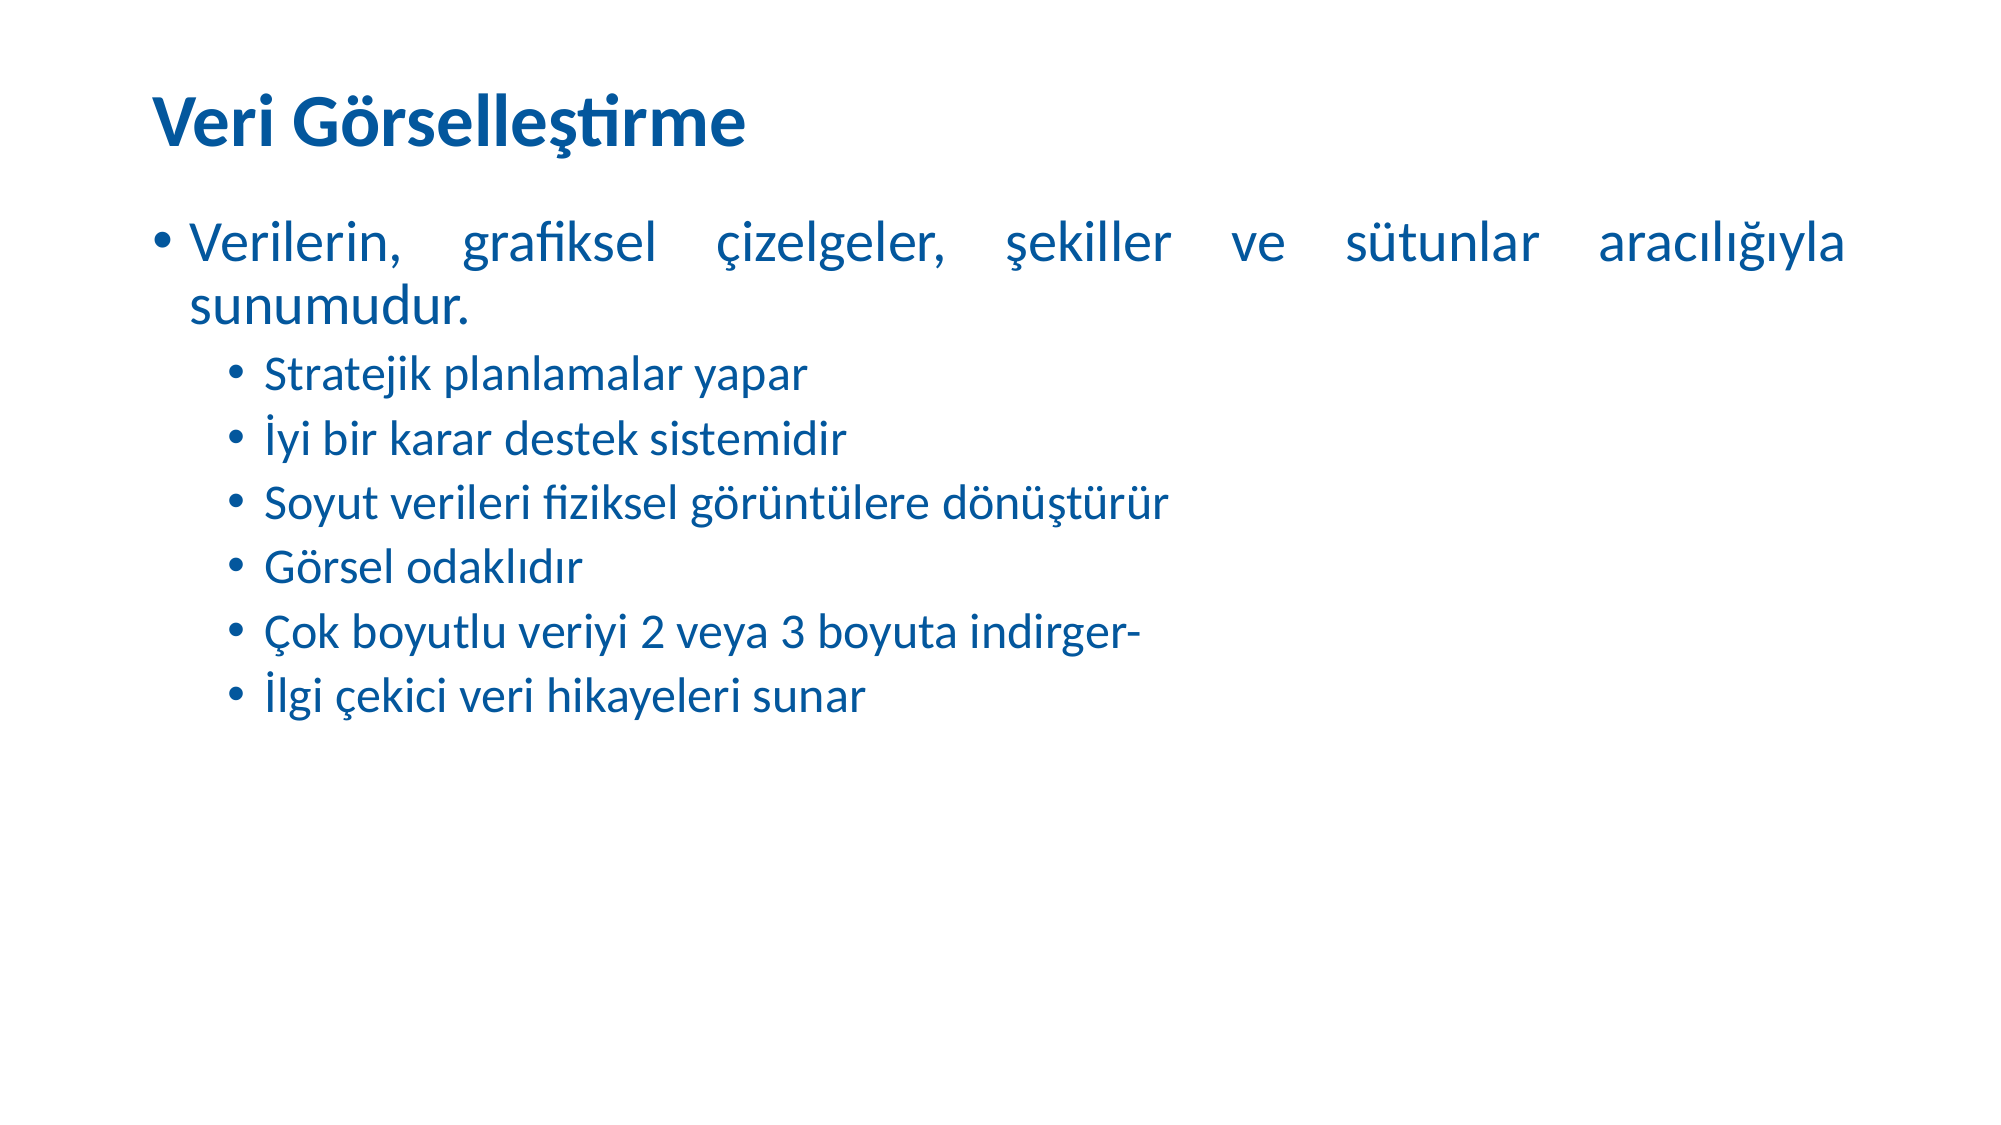

# Veri Görselleştirme
Verilerin, grafiksel çizelgeler, şekiller ve sütunlar aracılığıyla sunumudur.
Stratejik planlamalar yapar
İyi bir karar destek sistemidir
Soyut verileri fiziksel görüntülere dönüştürür
Görsel odaklıdır
Çok boyutlu veriyi 2 veya 3 boyuta indirger-
İlgi çekici veri hikayeleri sunar